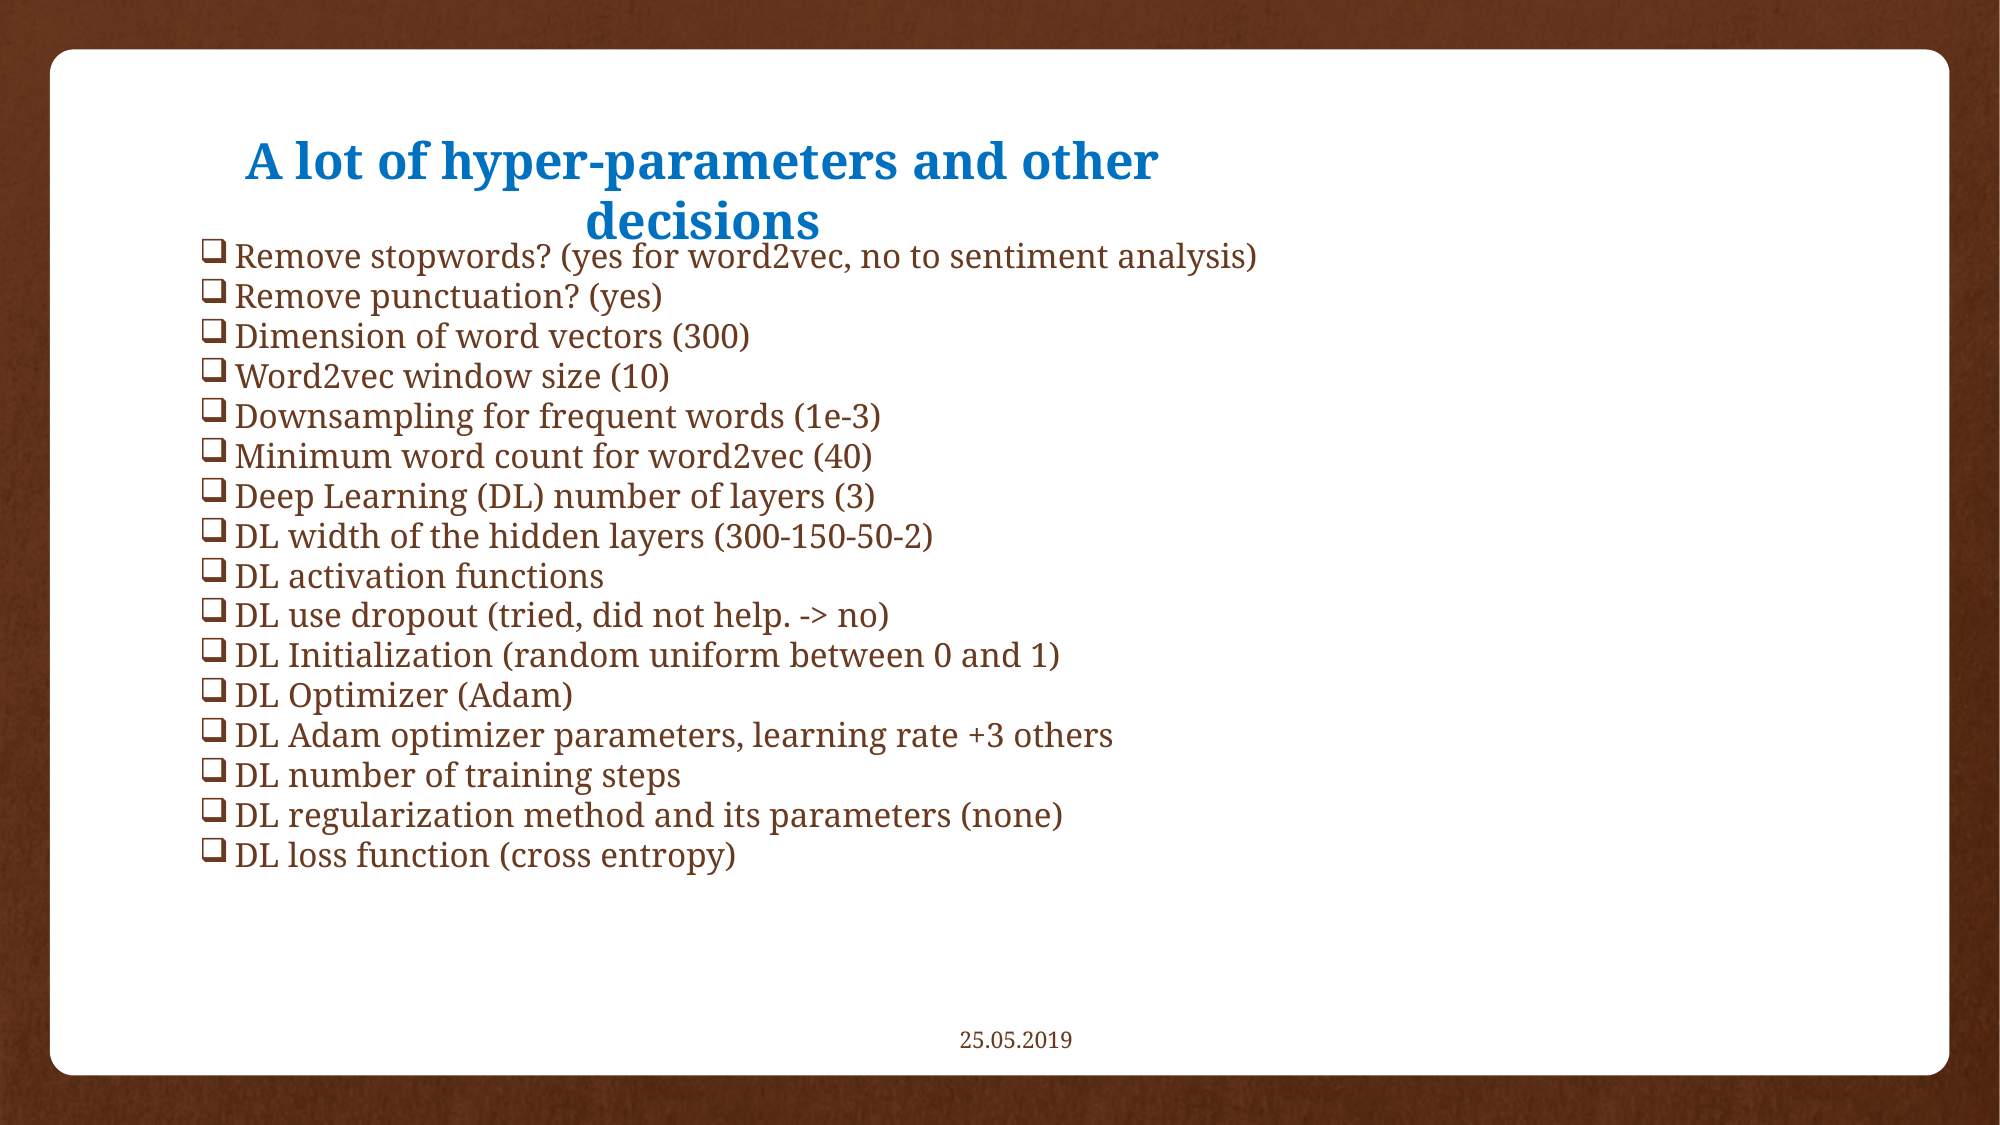

A lot of hyper-parameters and other decisions
Remove stopwords? (yes for word2vec, no to sentiment analysis)
Remove punctuation? (yes)
Dimension of word vectors (300)
Word2vec window size (10)
Downsampling for frequent words (1e-3)
Minimum word count for word2vec (40)
Deep Learning (DL) number of layers (3)
DL width of the hidden layers (300-150-50-2)
DL activation functions
DL use dropout (tried, did not help. -> no)
DL Initialization (random uniform between 0 and 1)
DL Optimizer (Adam)
DL Adam optimizer parameters, learning rate +3 others
DL number of training steps
DL regularization method and its parameters (none)
DL loss function (cross entropy)

25.05.2019